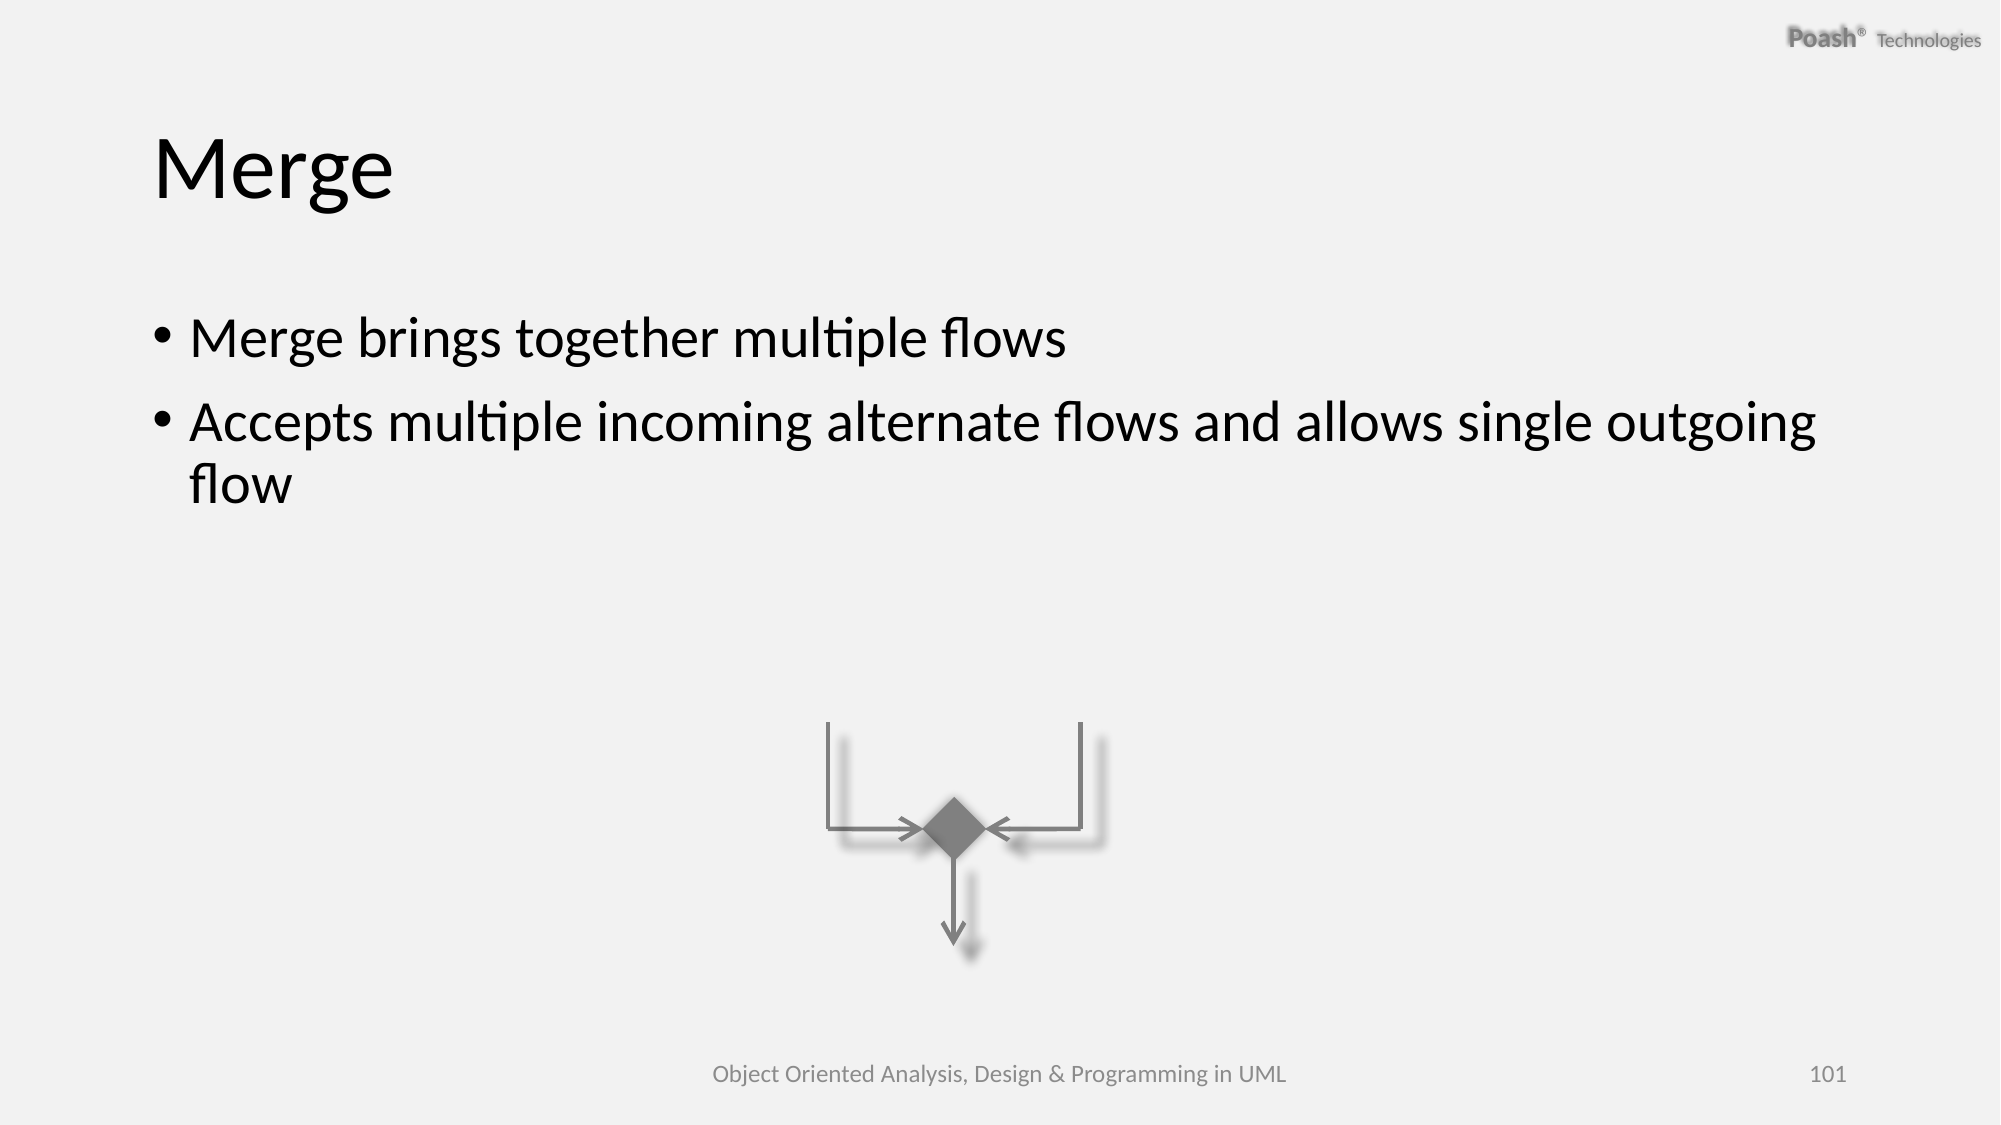

# Merge
Merge brings together multiple flows
Accepts multiple incoming alternate flows and allows single outgoing flow

Object Oriented Analysis, Design & Programming in UML
101